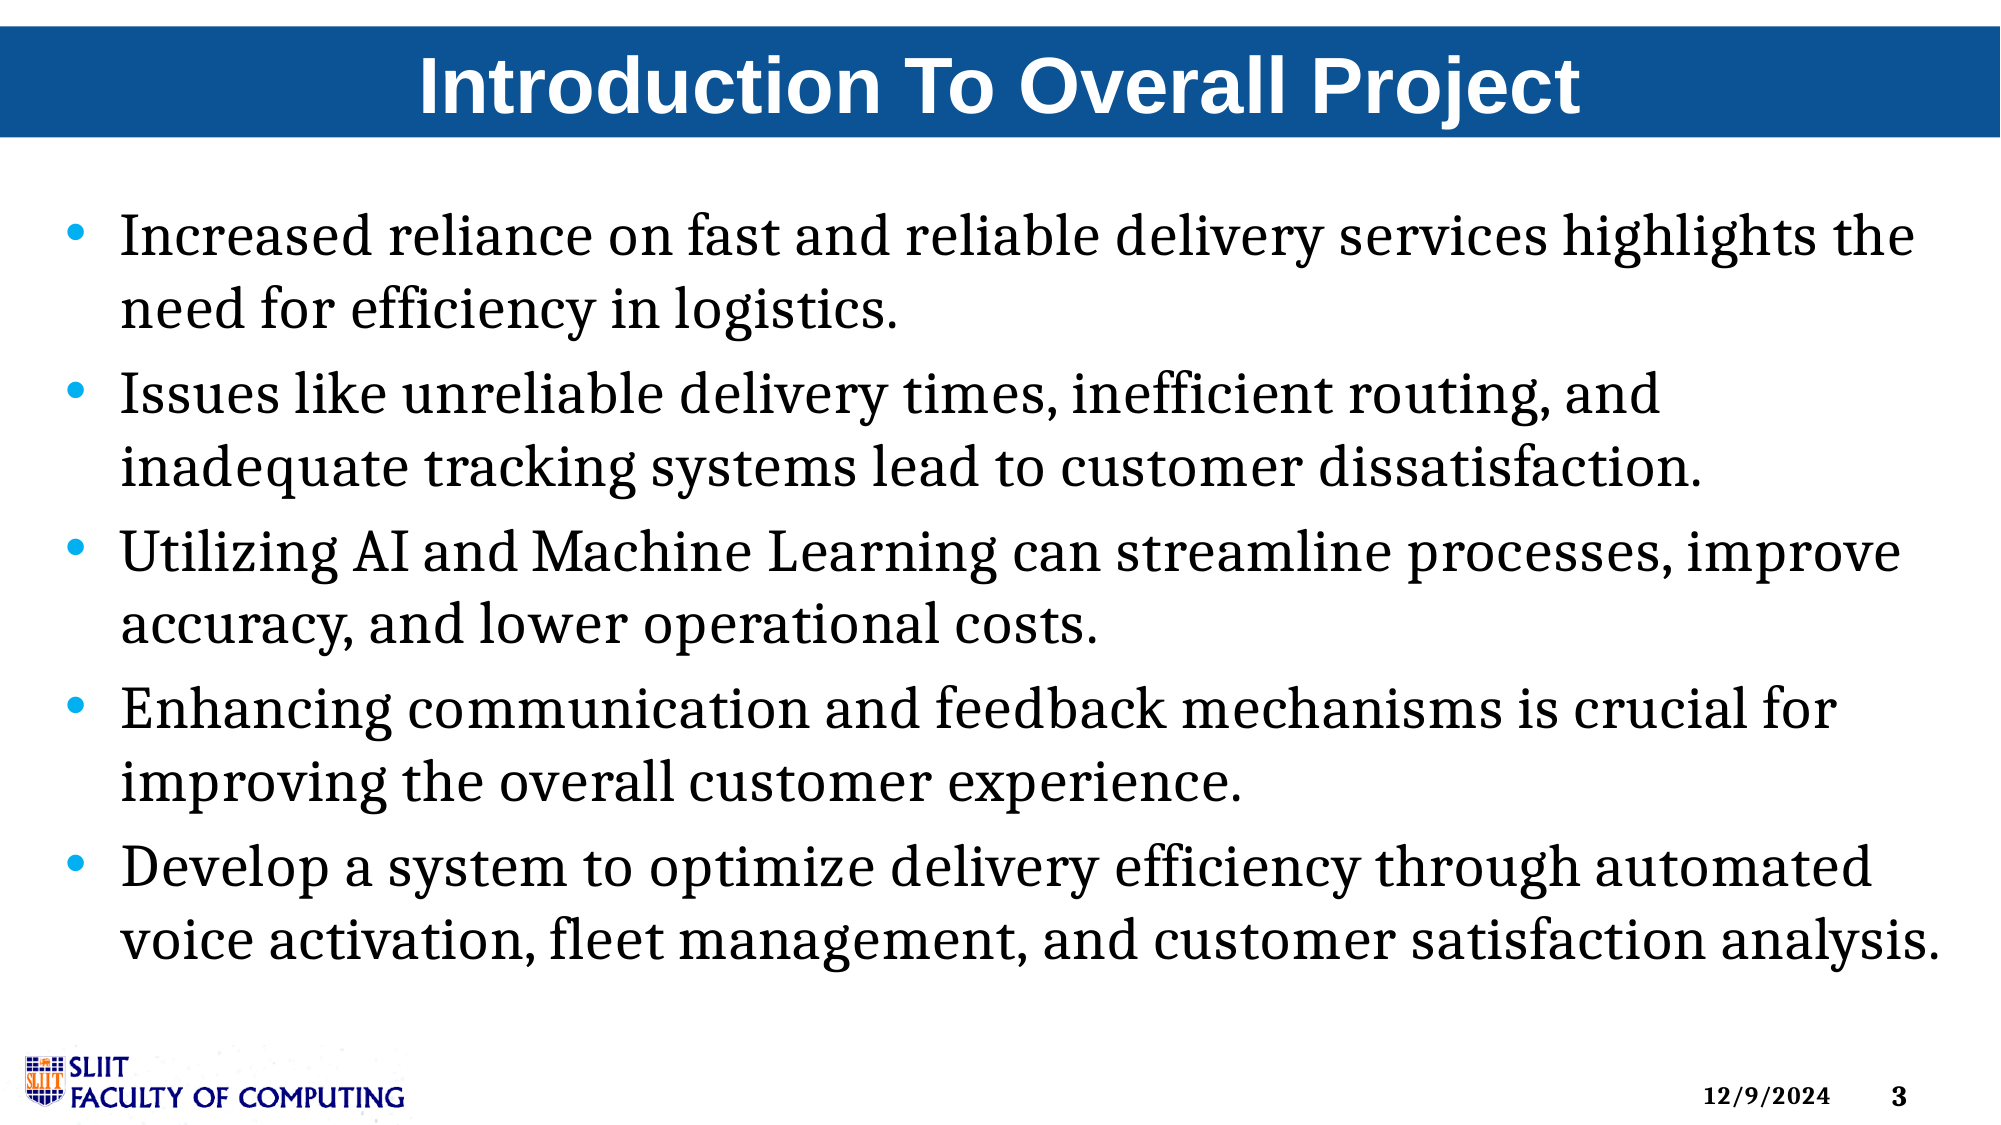

Introduction To Overall Project
Increased reliance on fast and reliable delivery services highlights the need for efficiency in logistics.
Issues like unreliable delivery times, inefficient routing, and inadequate tracking systems lead to customer dissatisfaction.
Utilizing AI and Machine Learning can streamline processes, improve accuracy, and lower operational costs.
Enhancing communication and feedback mechanisms is crucial for improving the overall customer experience.
Develop a system to optimize delivery efficiency through automated voice activation, fleet management, and customer satisfaction analysis.